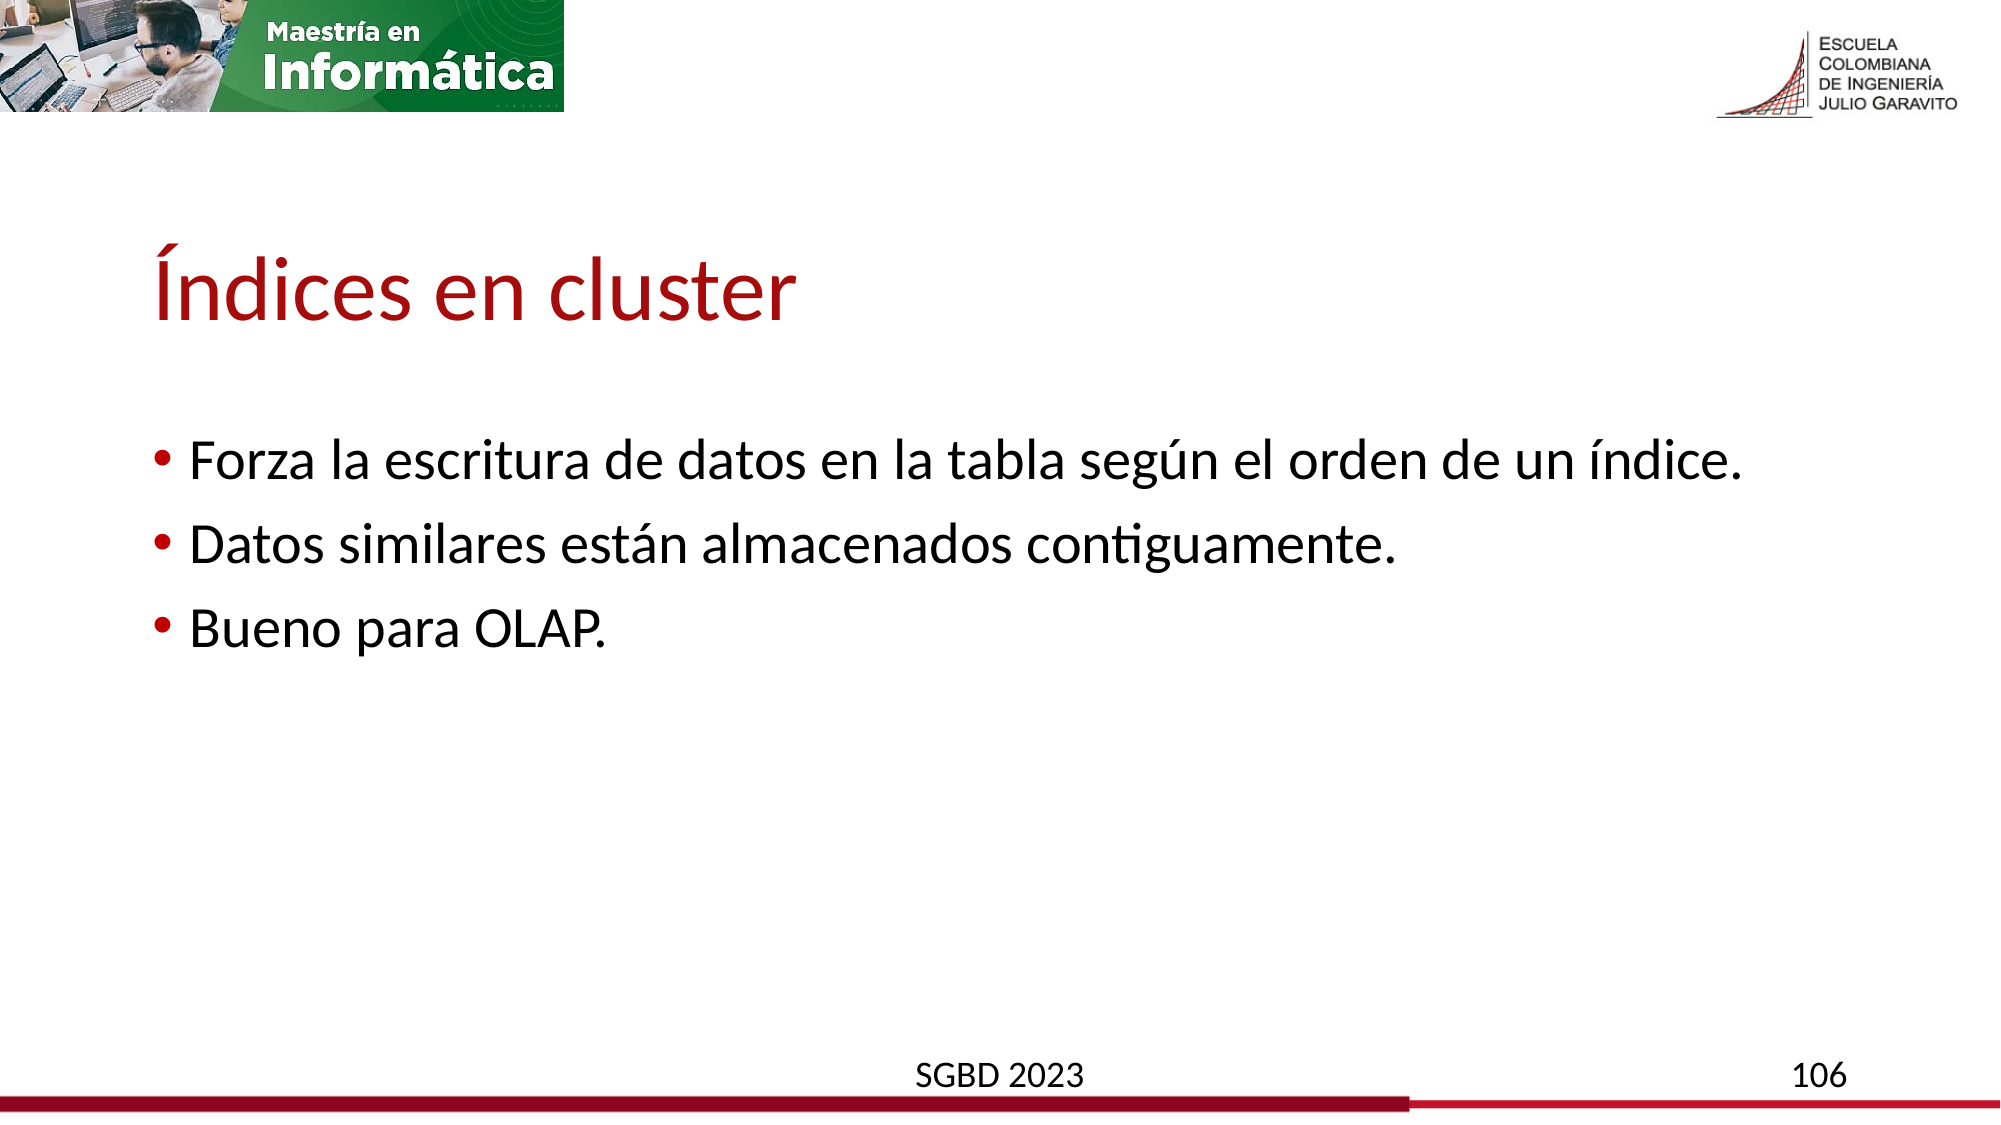

# Índices en cluster
Forza la escritura de datos en la tabla según el orden de un índice.
Datos similares están almacenados contiguamente.
Bueno para OLAP.
SGBD 2023
106